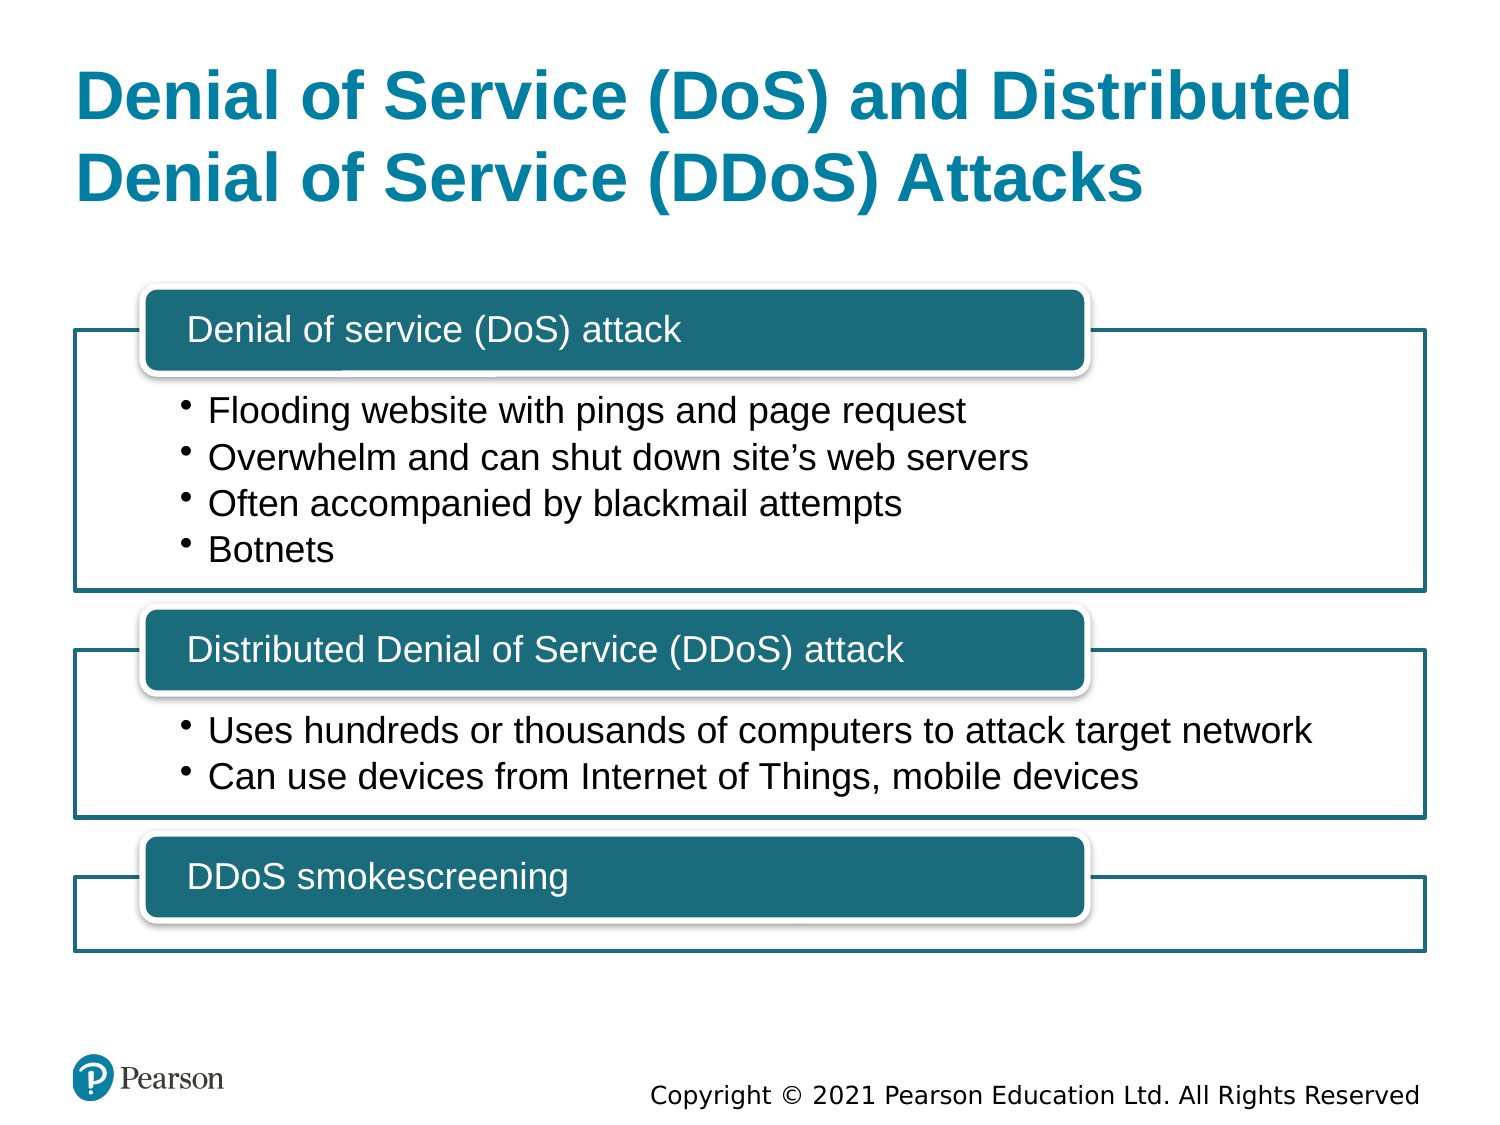

# Denial of Service (DoS) and Distributed Denial of Service (DDoS) Attacks
Flooding website with pings and page request
Overwhelm and can shut down site’s web servers
Often accompanied by blackmail attempts
Botnets
Denial of service (DoS) attack
Uses hundreds or thousands of computers to attack target network
Can use devices from Internet of Things, mobile devices
Distributed Denial of Service (DDoS) attack
DDoS smokescreening